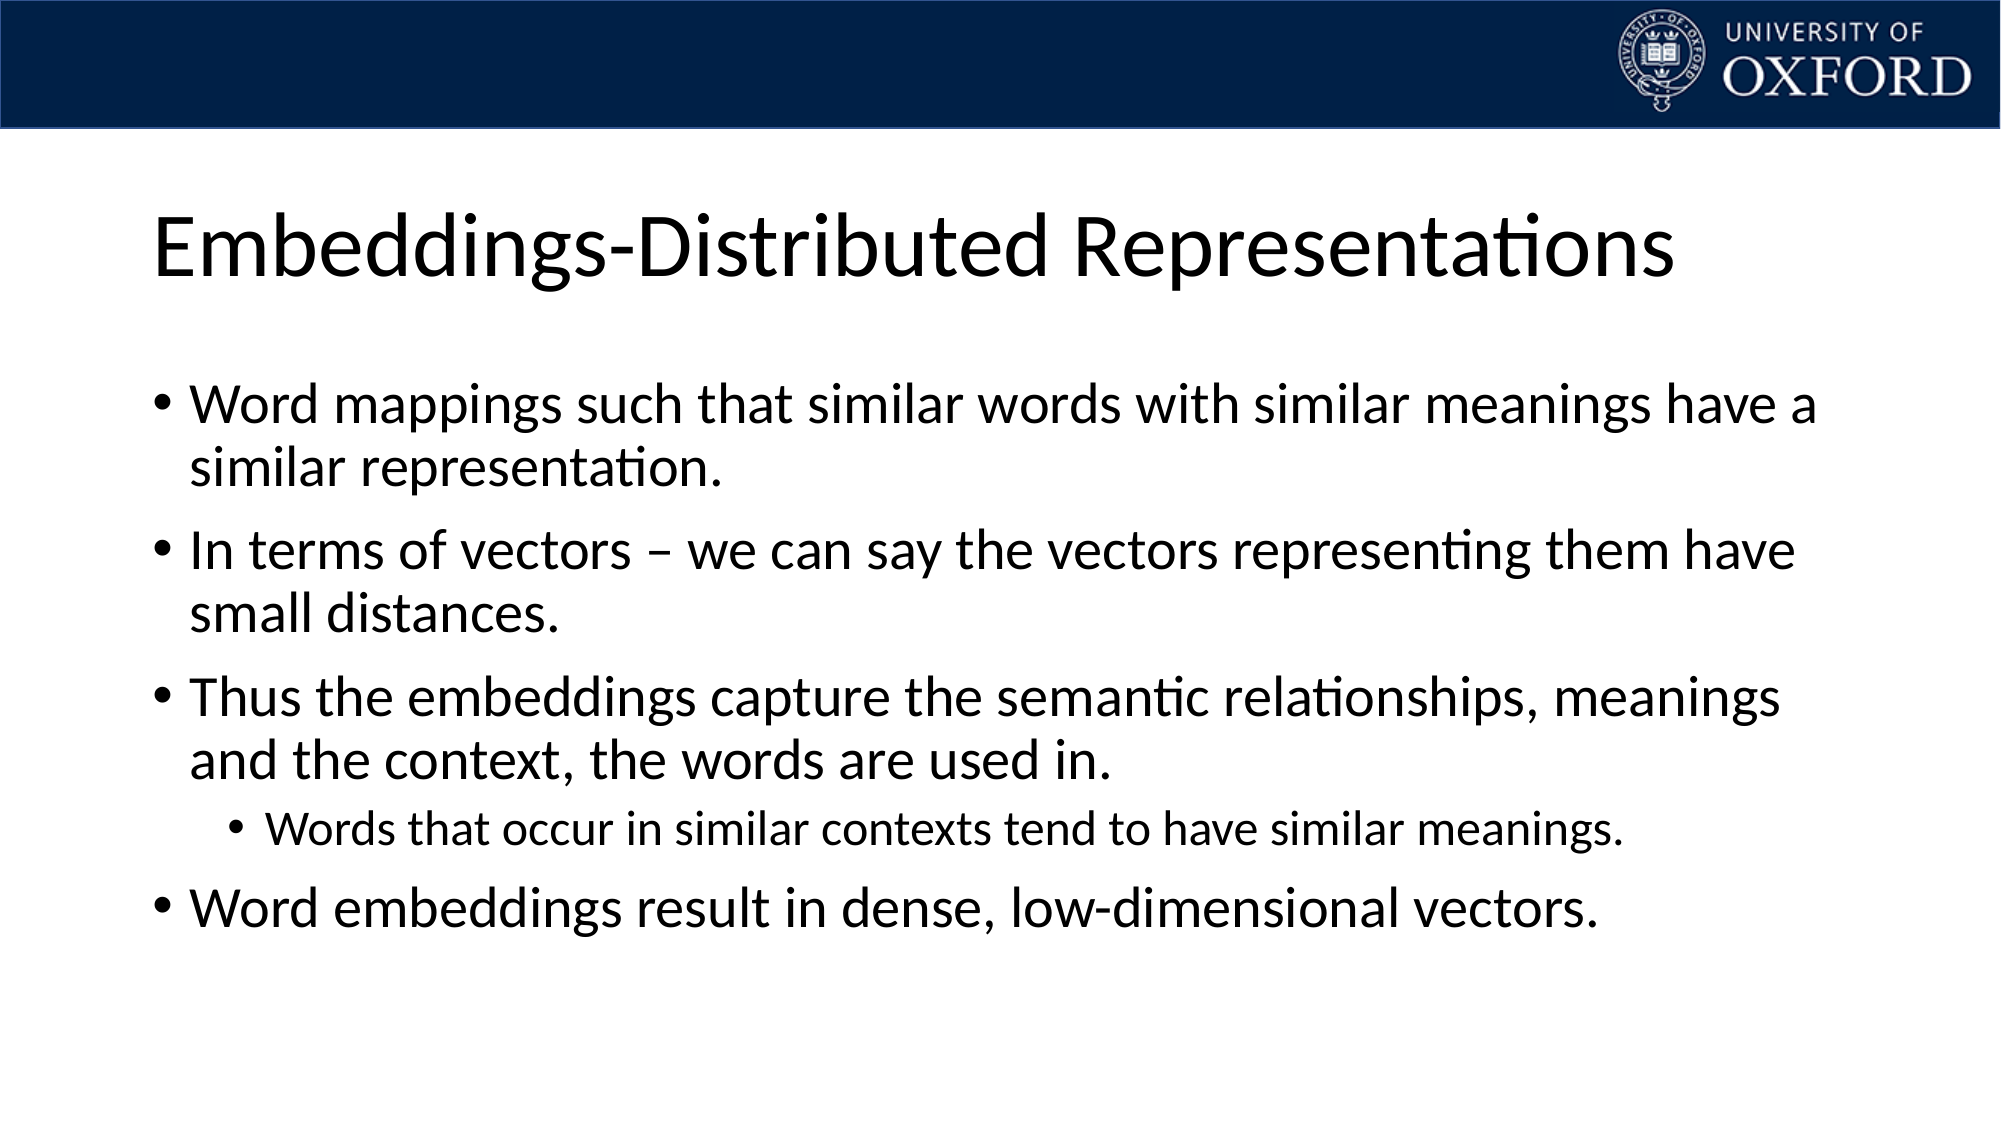

# Embeddings-Distributed Representations
Word mappings such that similar words with similar meanings have a similar representation.
In terms of vectors – we can say the vectors representing them have small distances.
Thus the embeddings capture the semantic relationships, meanings and the context, the words are used in.
Words that occur in similar contexts tend to have similar meanings.
Word embeddings result in dense, low-dimensional vectors.